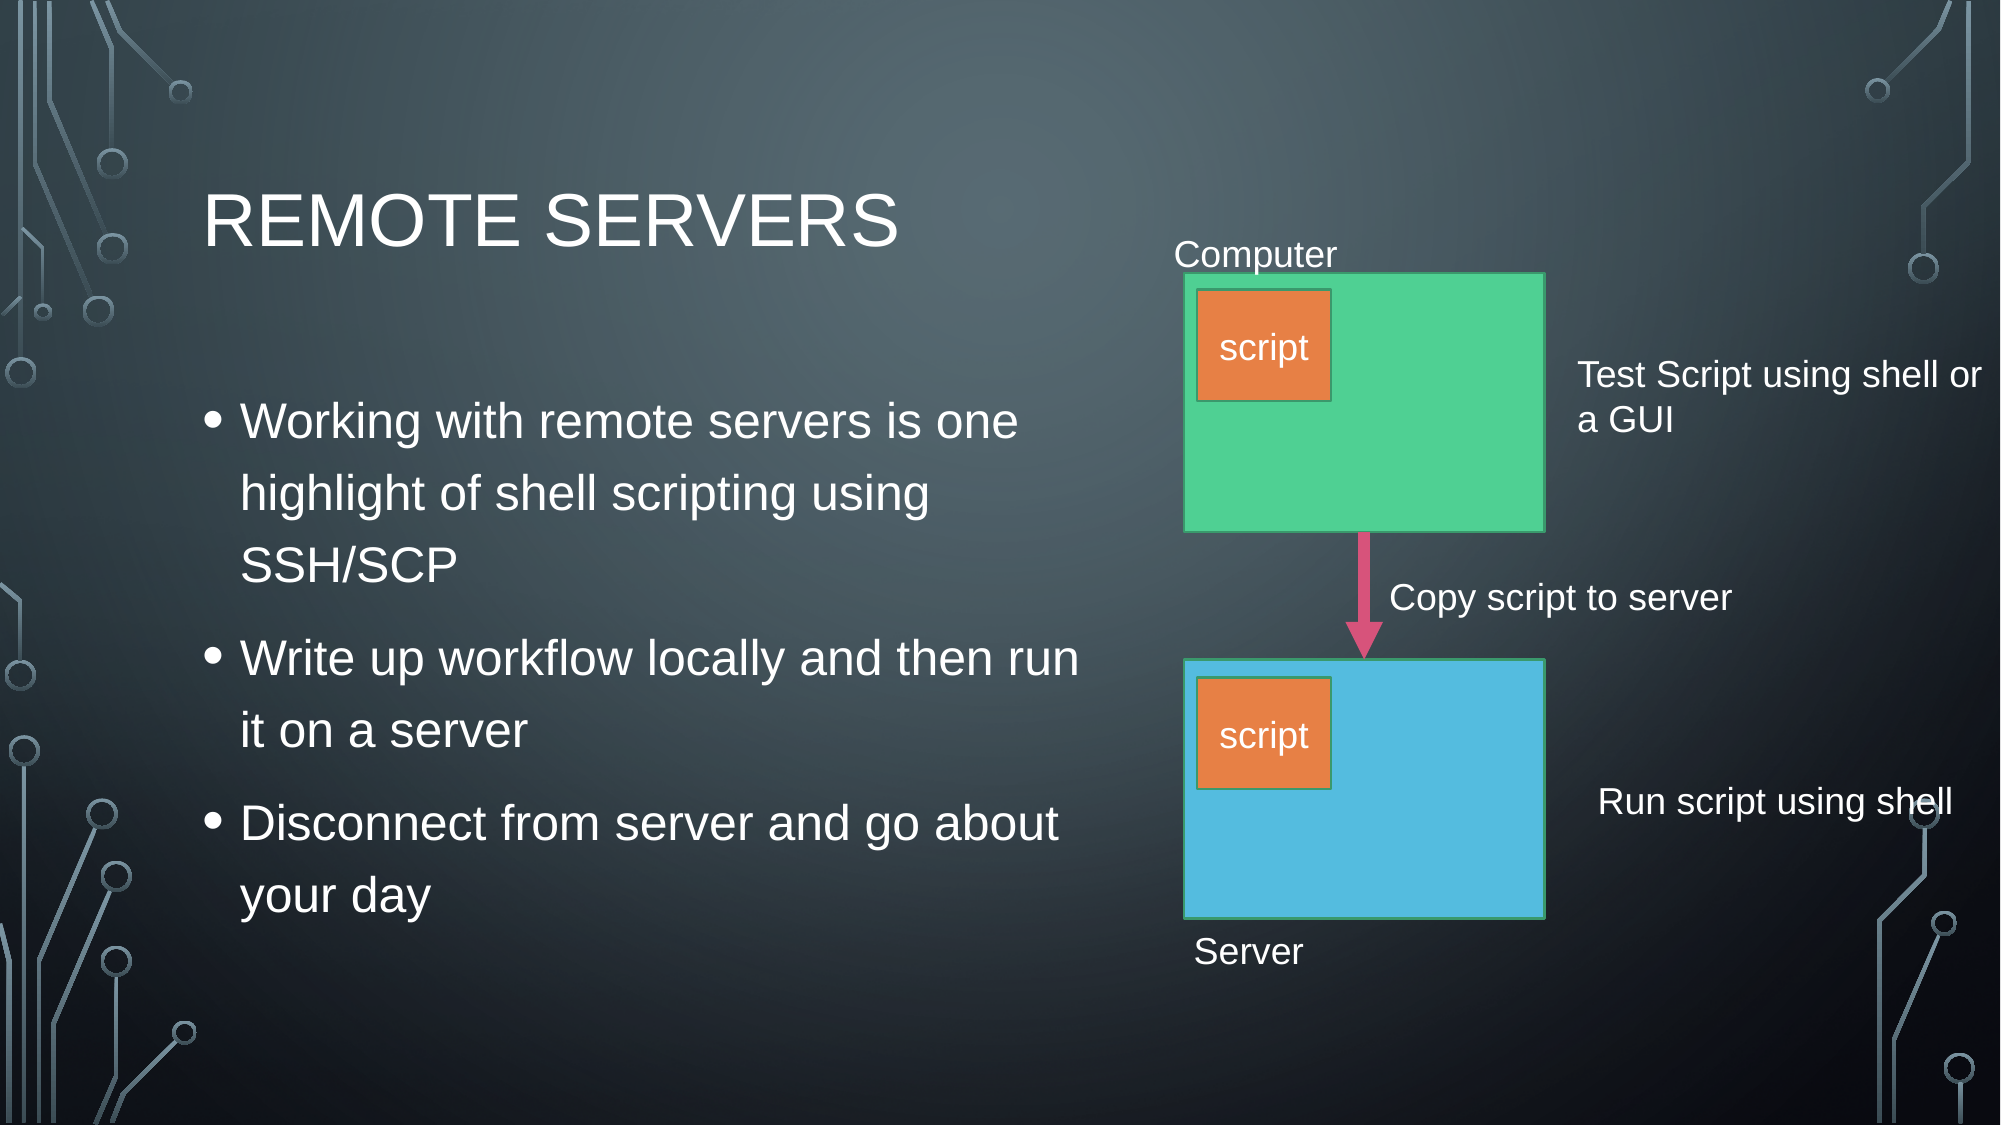

# remote servers
Computer

script
Test Script using shell or
a GUI
Working with remote servers is one highlight of shell scripting using SSH/SCP
Write up workflow locally and then run it on a server
Disconnect from server and go about your day
Copy script to server

script
Run script using shell
Server